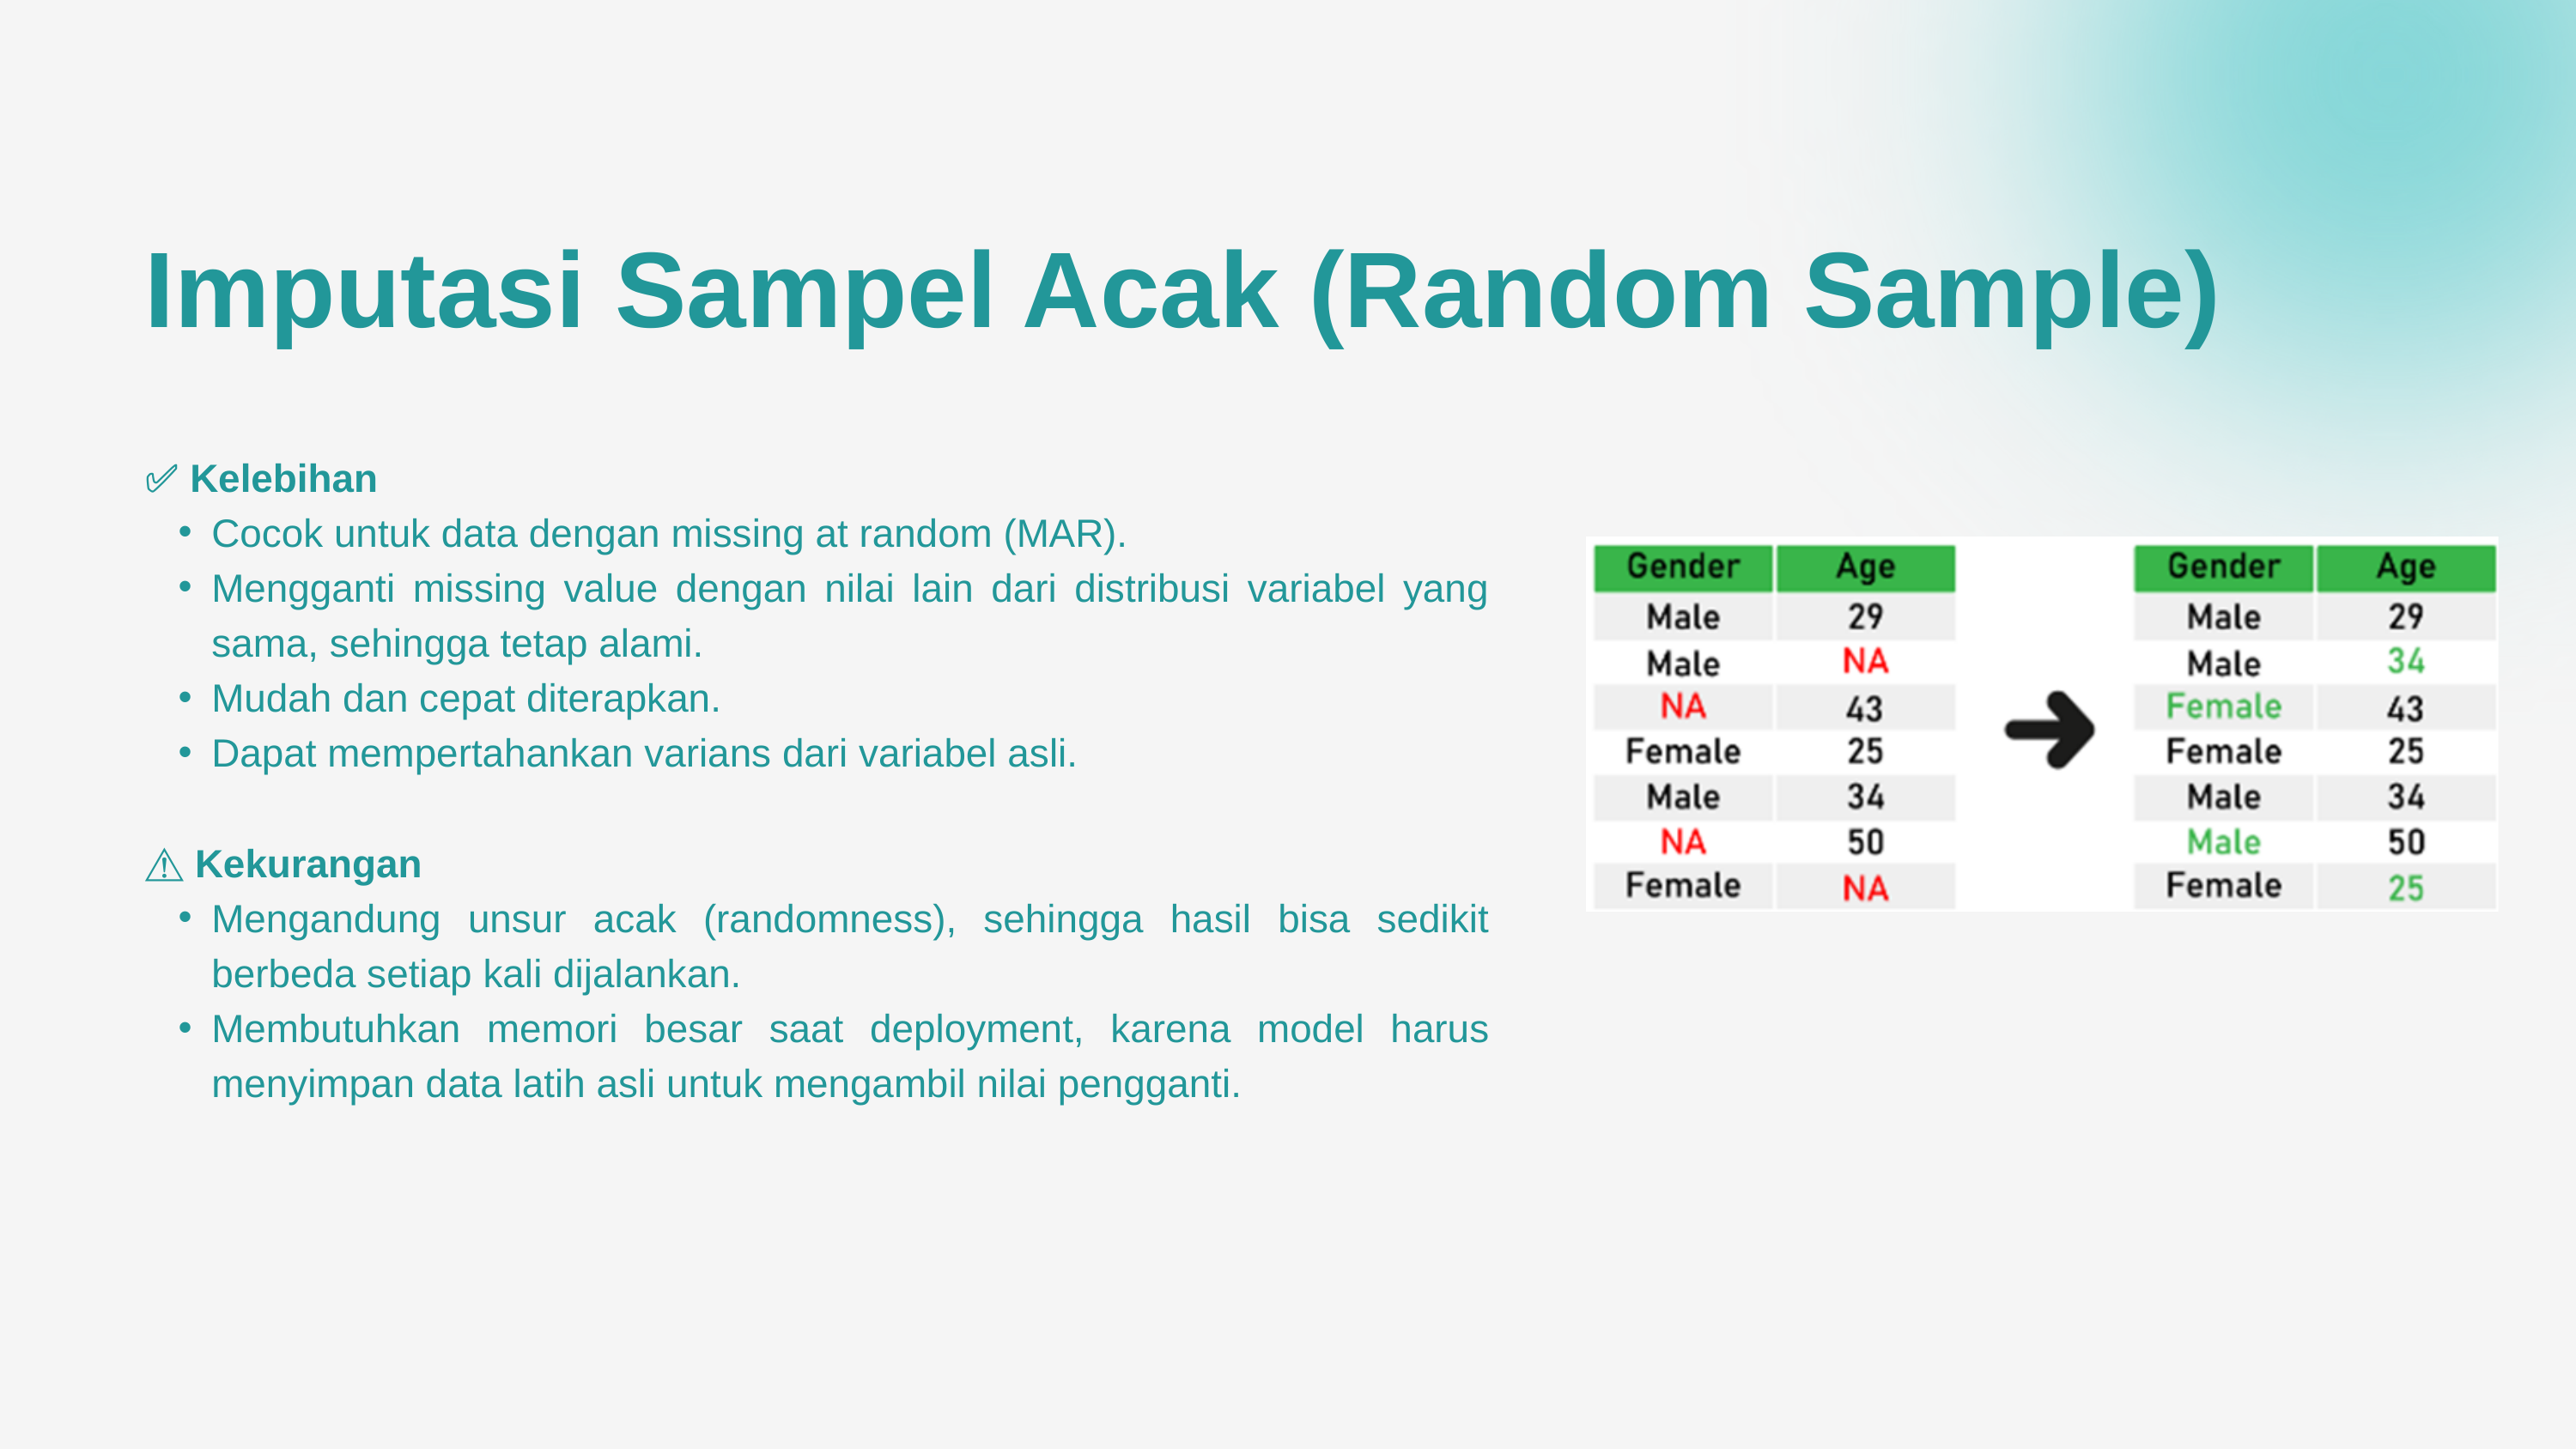

Imputasi Sampel Acak (Random Sample)
✅ Kelebihan
Cocok untuk data dengan missing at random (MAR).
Mengganti missing value dengan nilai lain dari distribusi variabel yang sama, sehingga tetap alami.
Mudah dan cepat diterapkan.
Dapat mempertahankan varians dari variabel asli.

⚠️ Kekurangan
Mengandung unsur acak (randomness), sehingga hasil bisa sedikit berbeda setiap kali dijalankan.
Membutuhkan memori besar saat deployment, karena model harus menyimpan data latih asli untuk mengambil nilai pengganti.